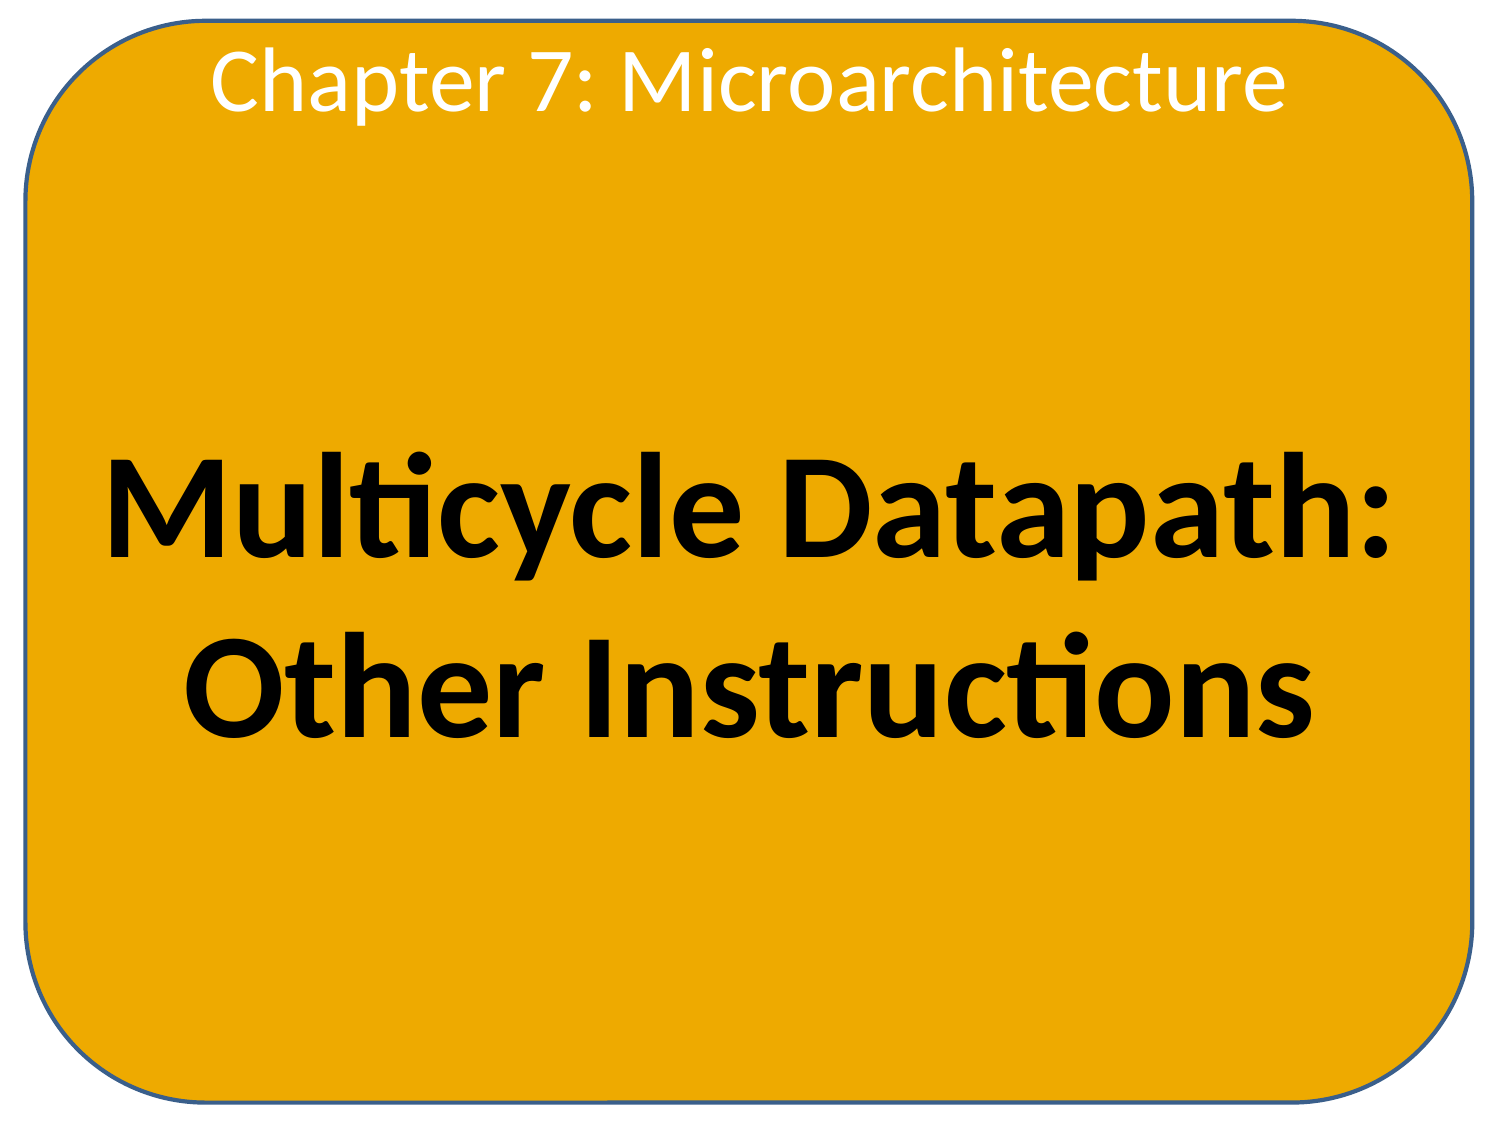

Chapter 7: Microarchitecture
Multicycle Datapath: Other Instructions